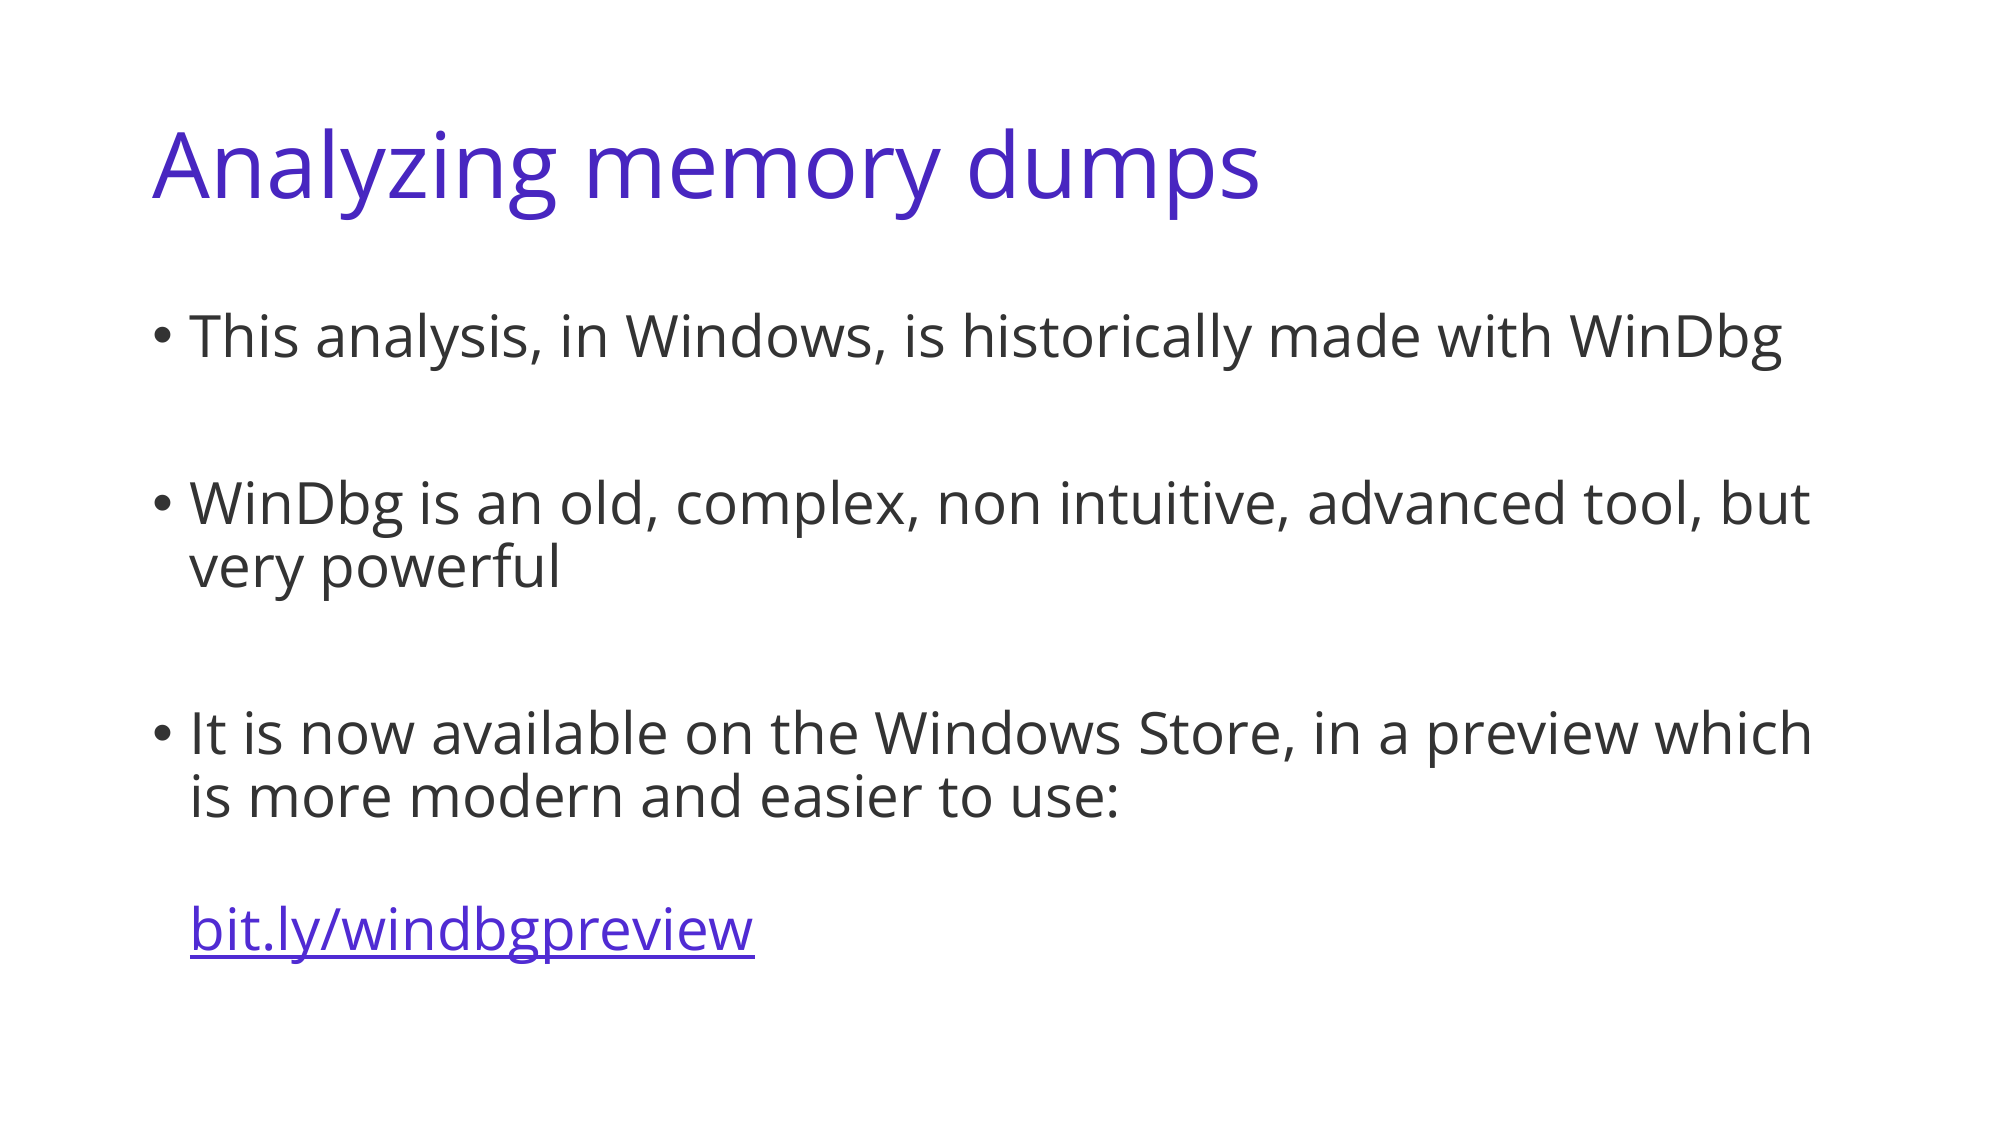

# Analyzing memory dumps
This analysis, in Windows, is historically made with WinDbg

WinDbg is an old, complex, non intuitive, advanced tool, but very powerful

It is now available on the Windows Store, in a preview which is more modern and easier to use:
bit.ly/windbgpreview